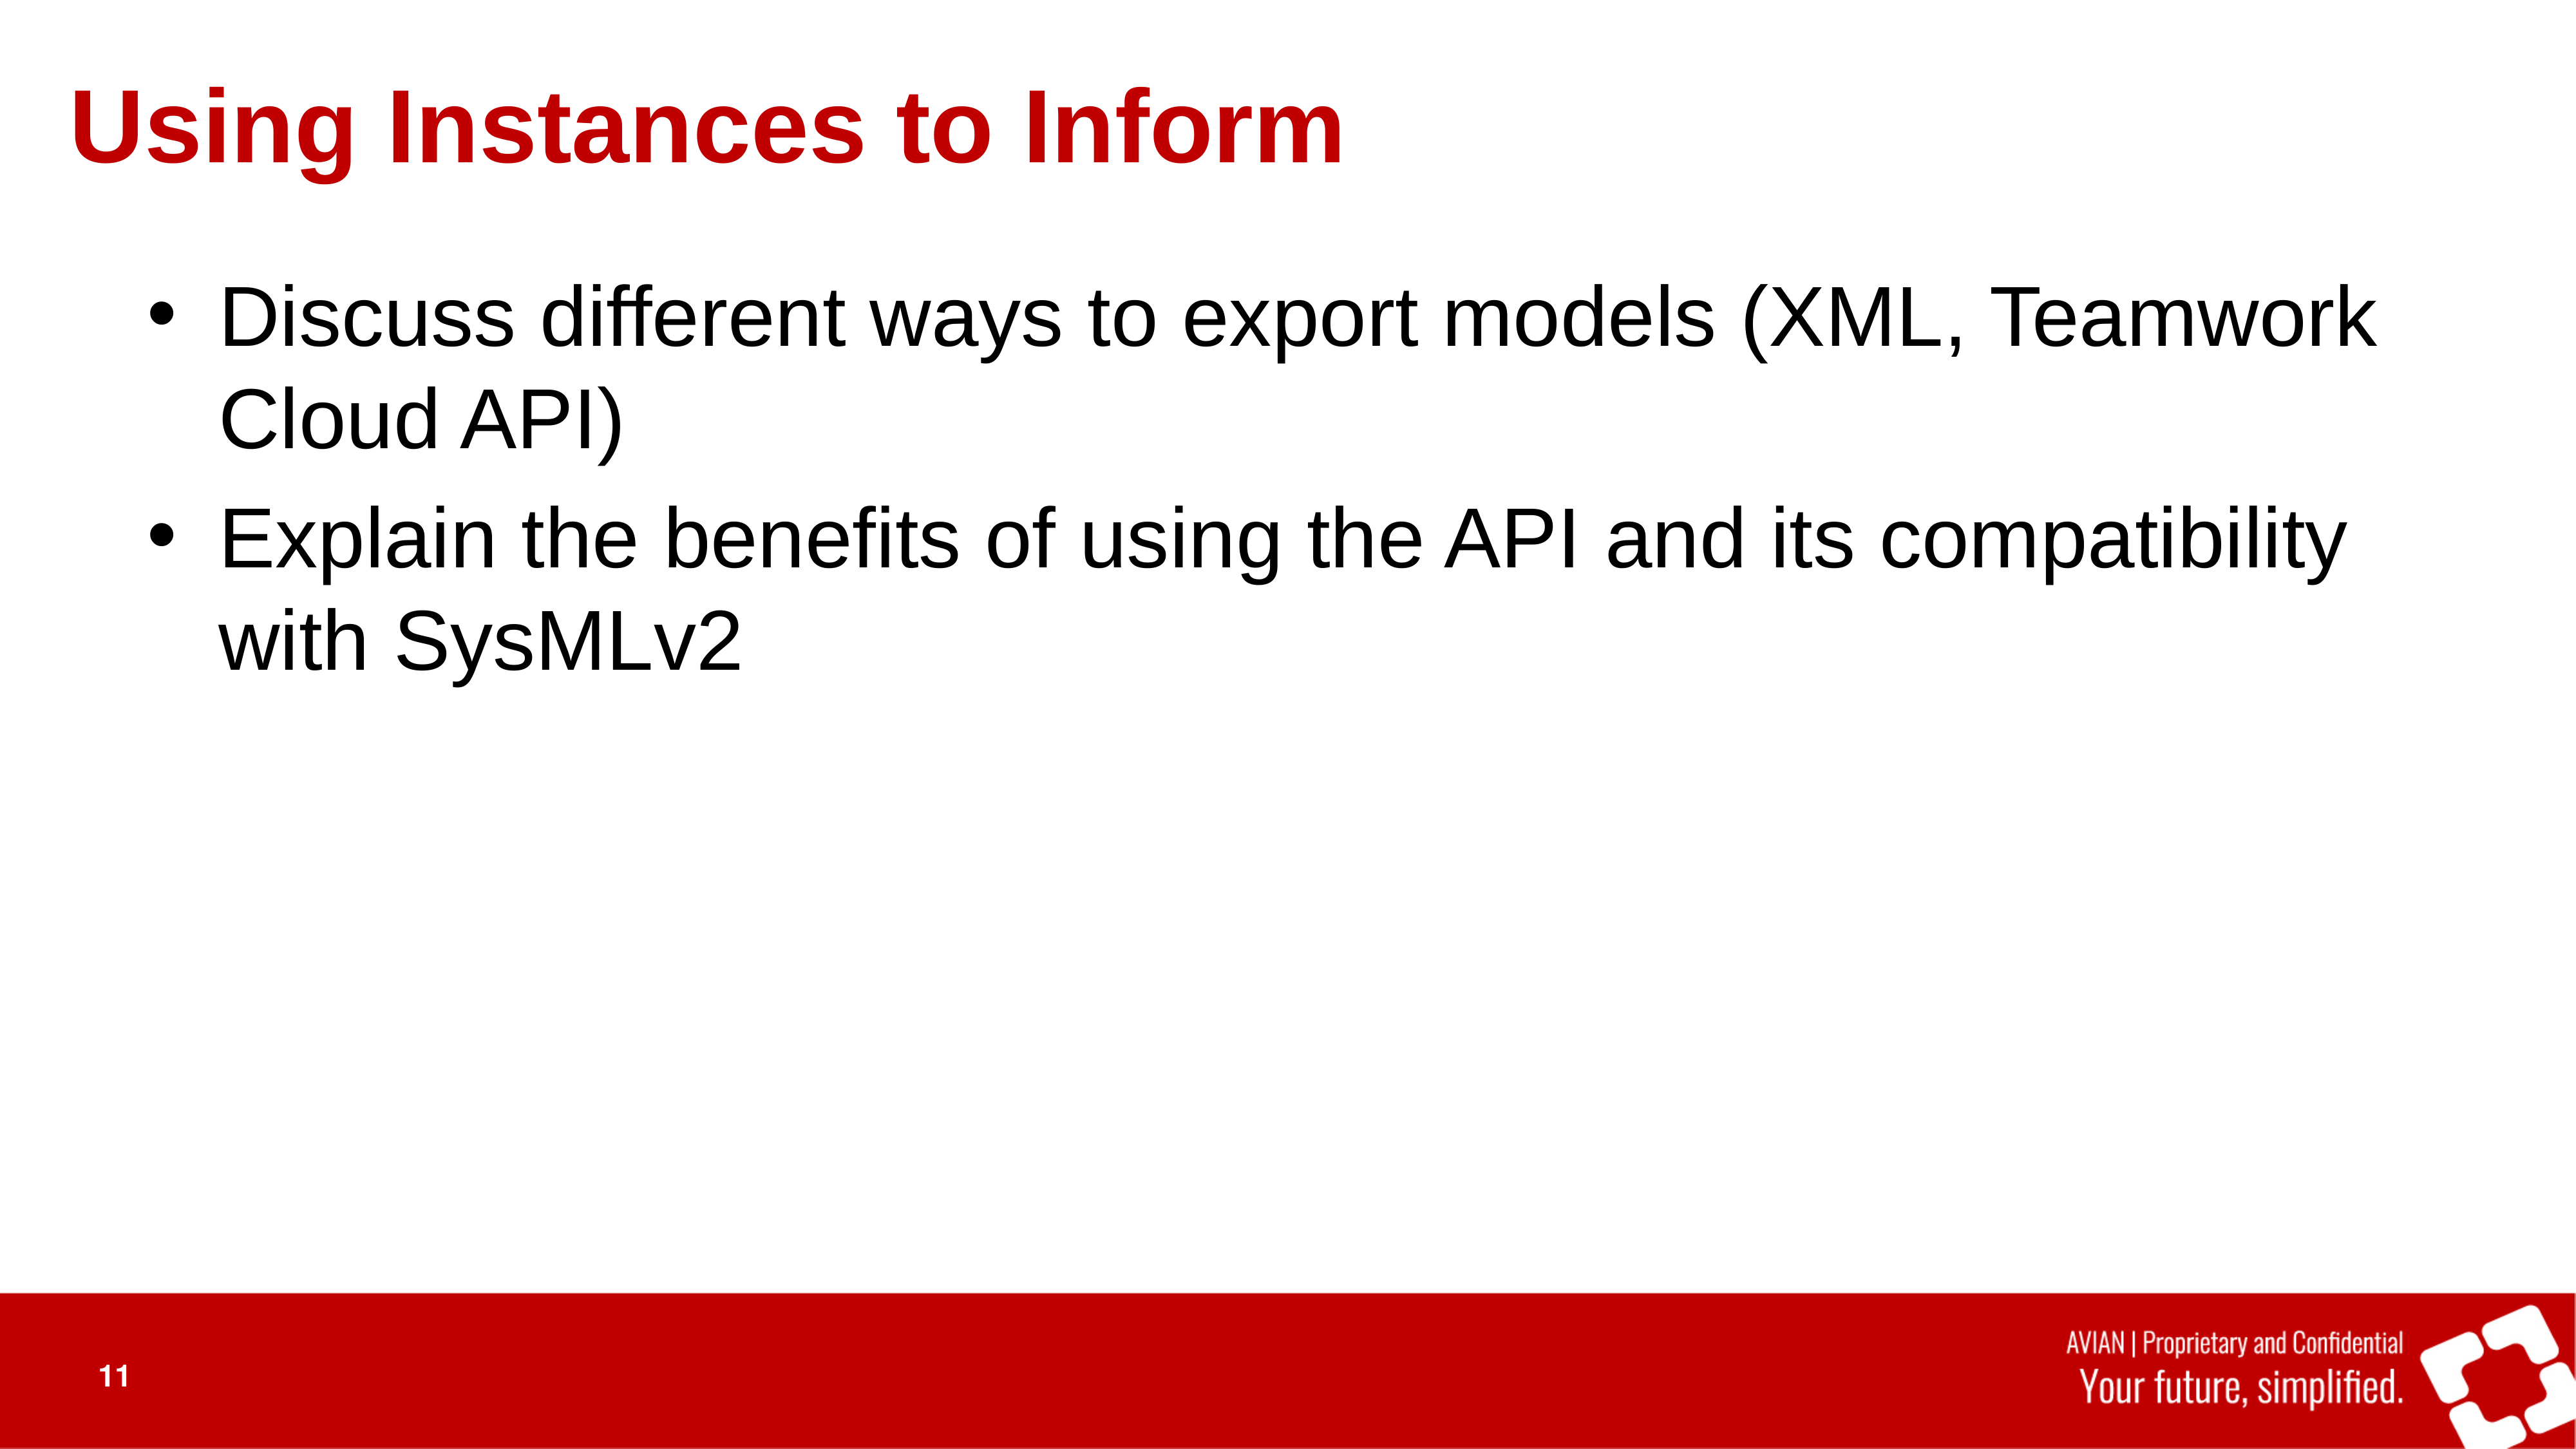

# Using Instances to Inform
Discuss different ways to export models (XML, Teamwork Cloud API)
Explain the benefits of using the API and its compatibility with SysMLv2

11